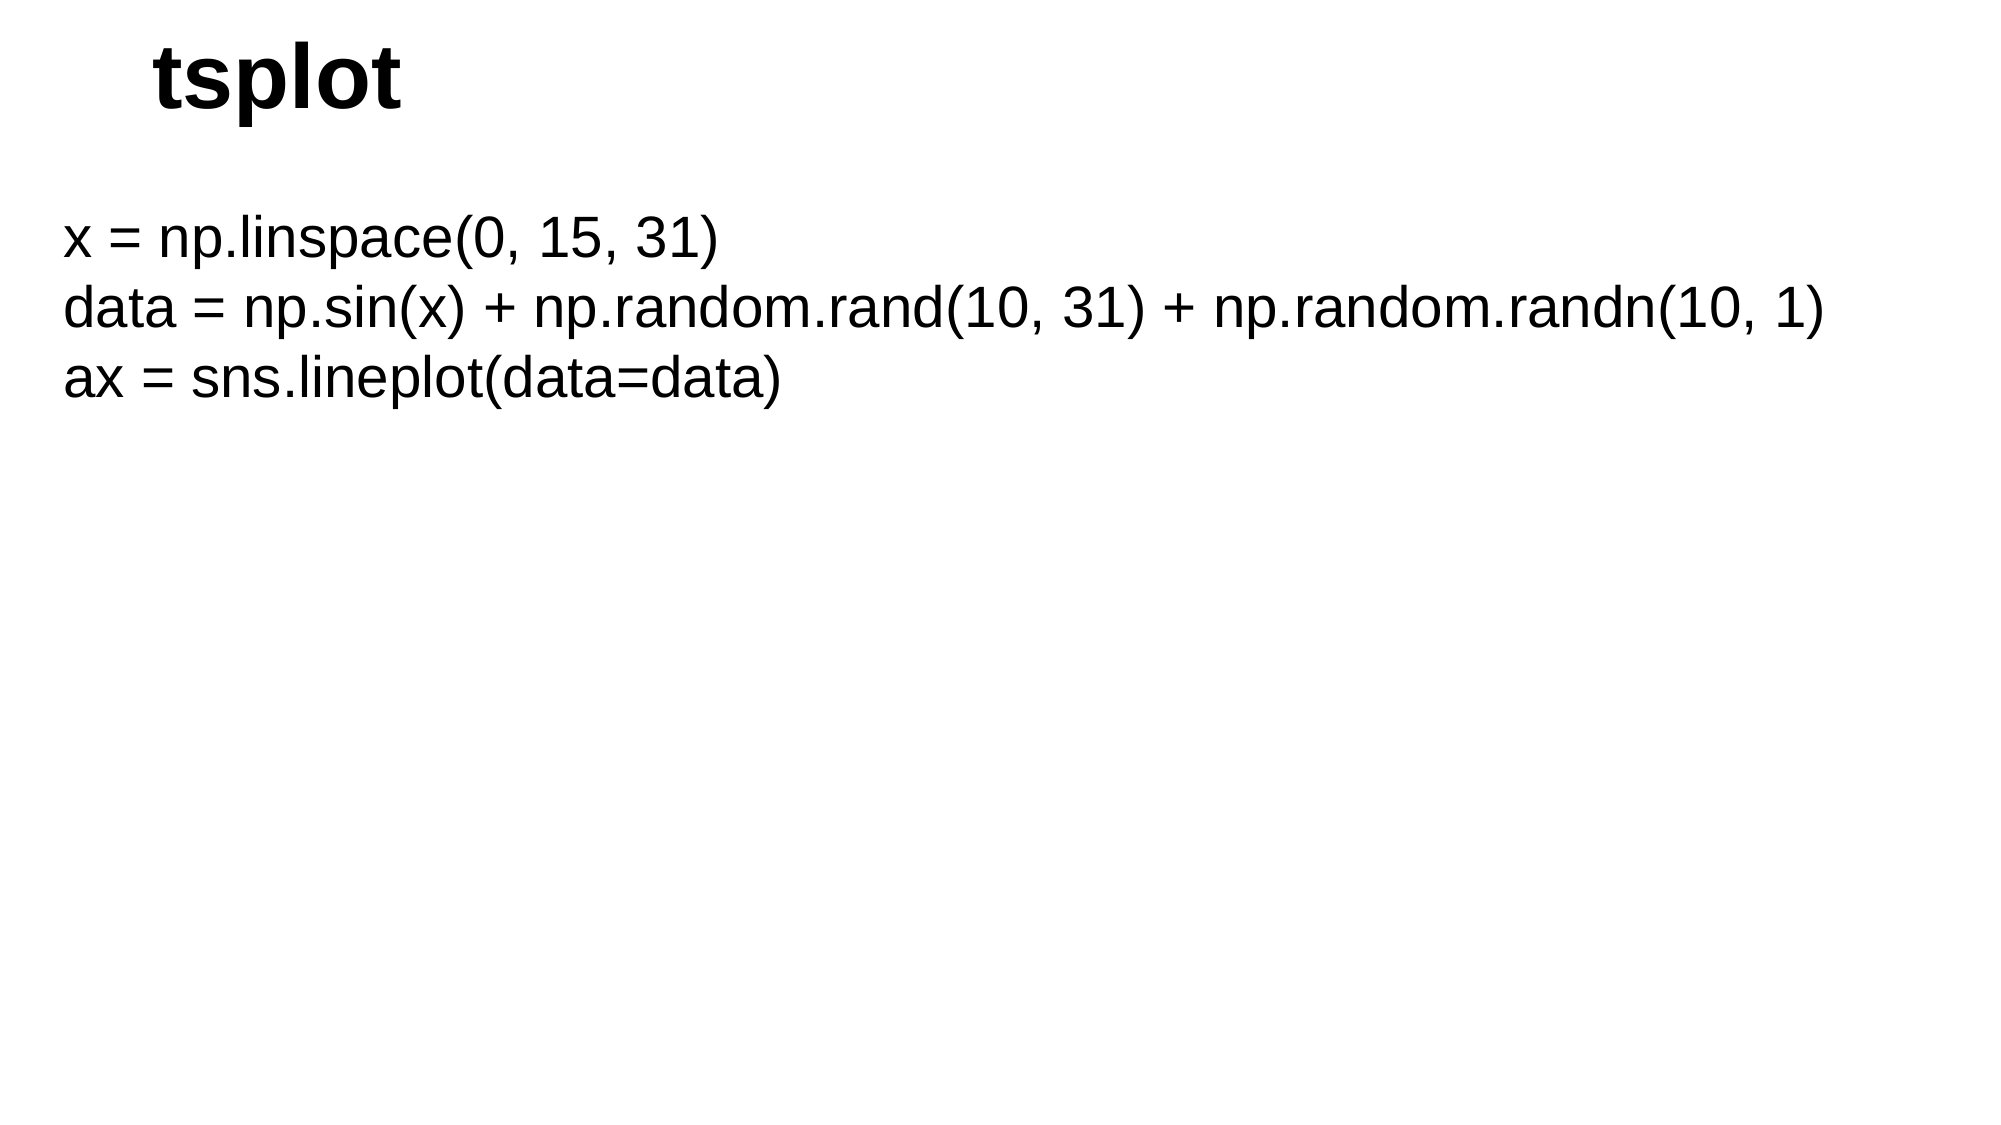

# tsplot
x = np.linspace(0, 15, 31)
data = np.sin(x) + np.random.rand(10, 31) + np.random.randn(10, 1)
ax = sns.lineplot(data=data)